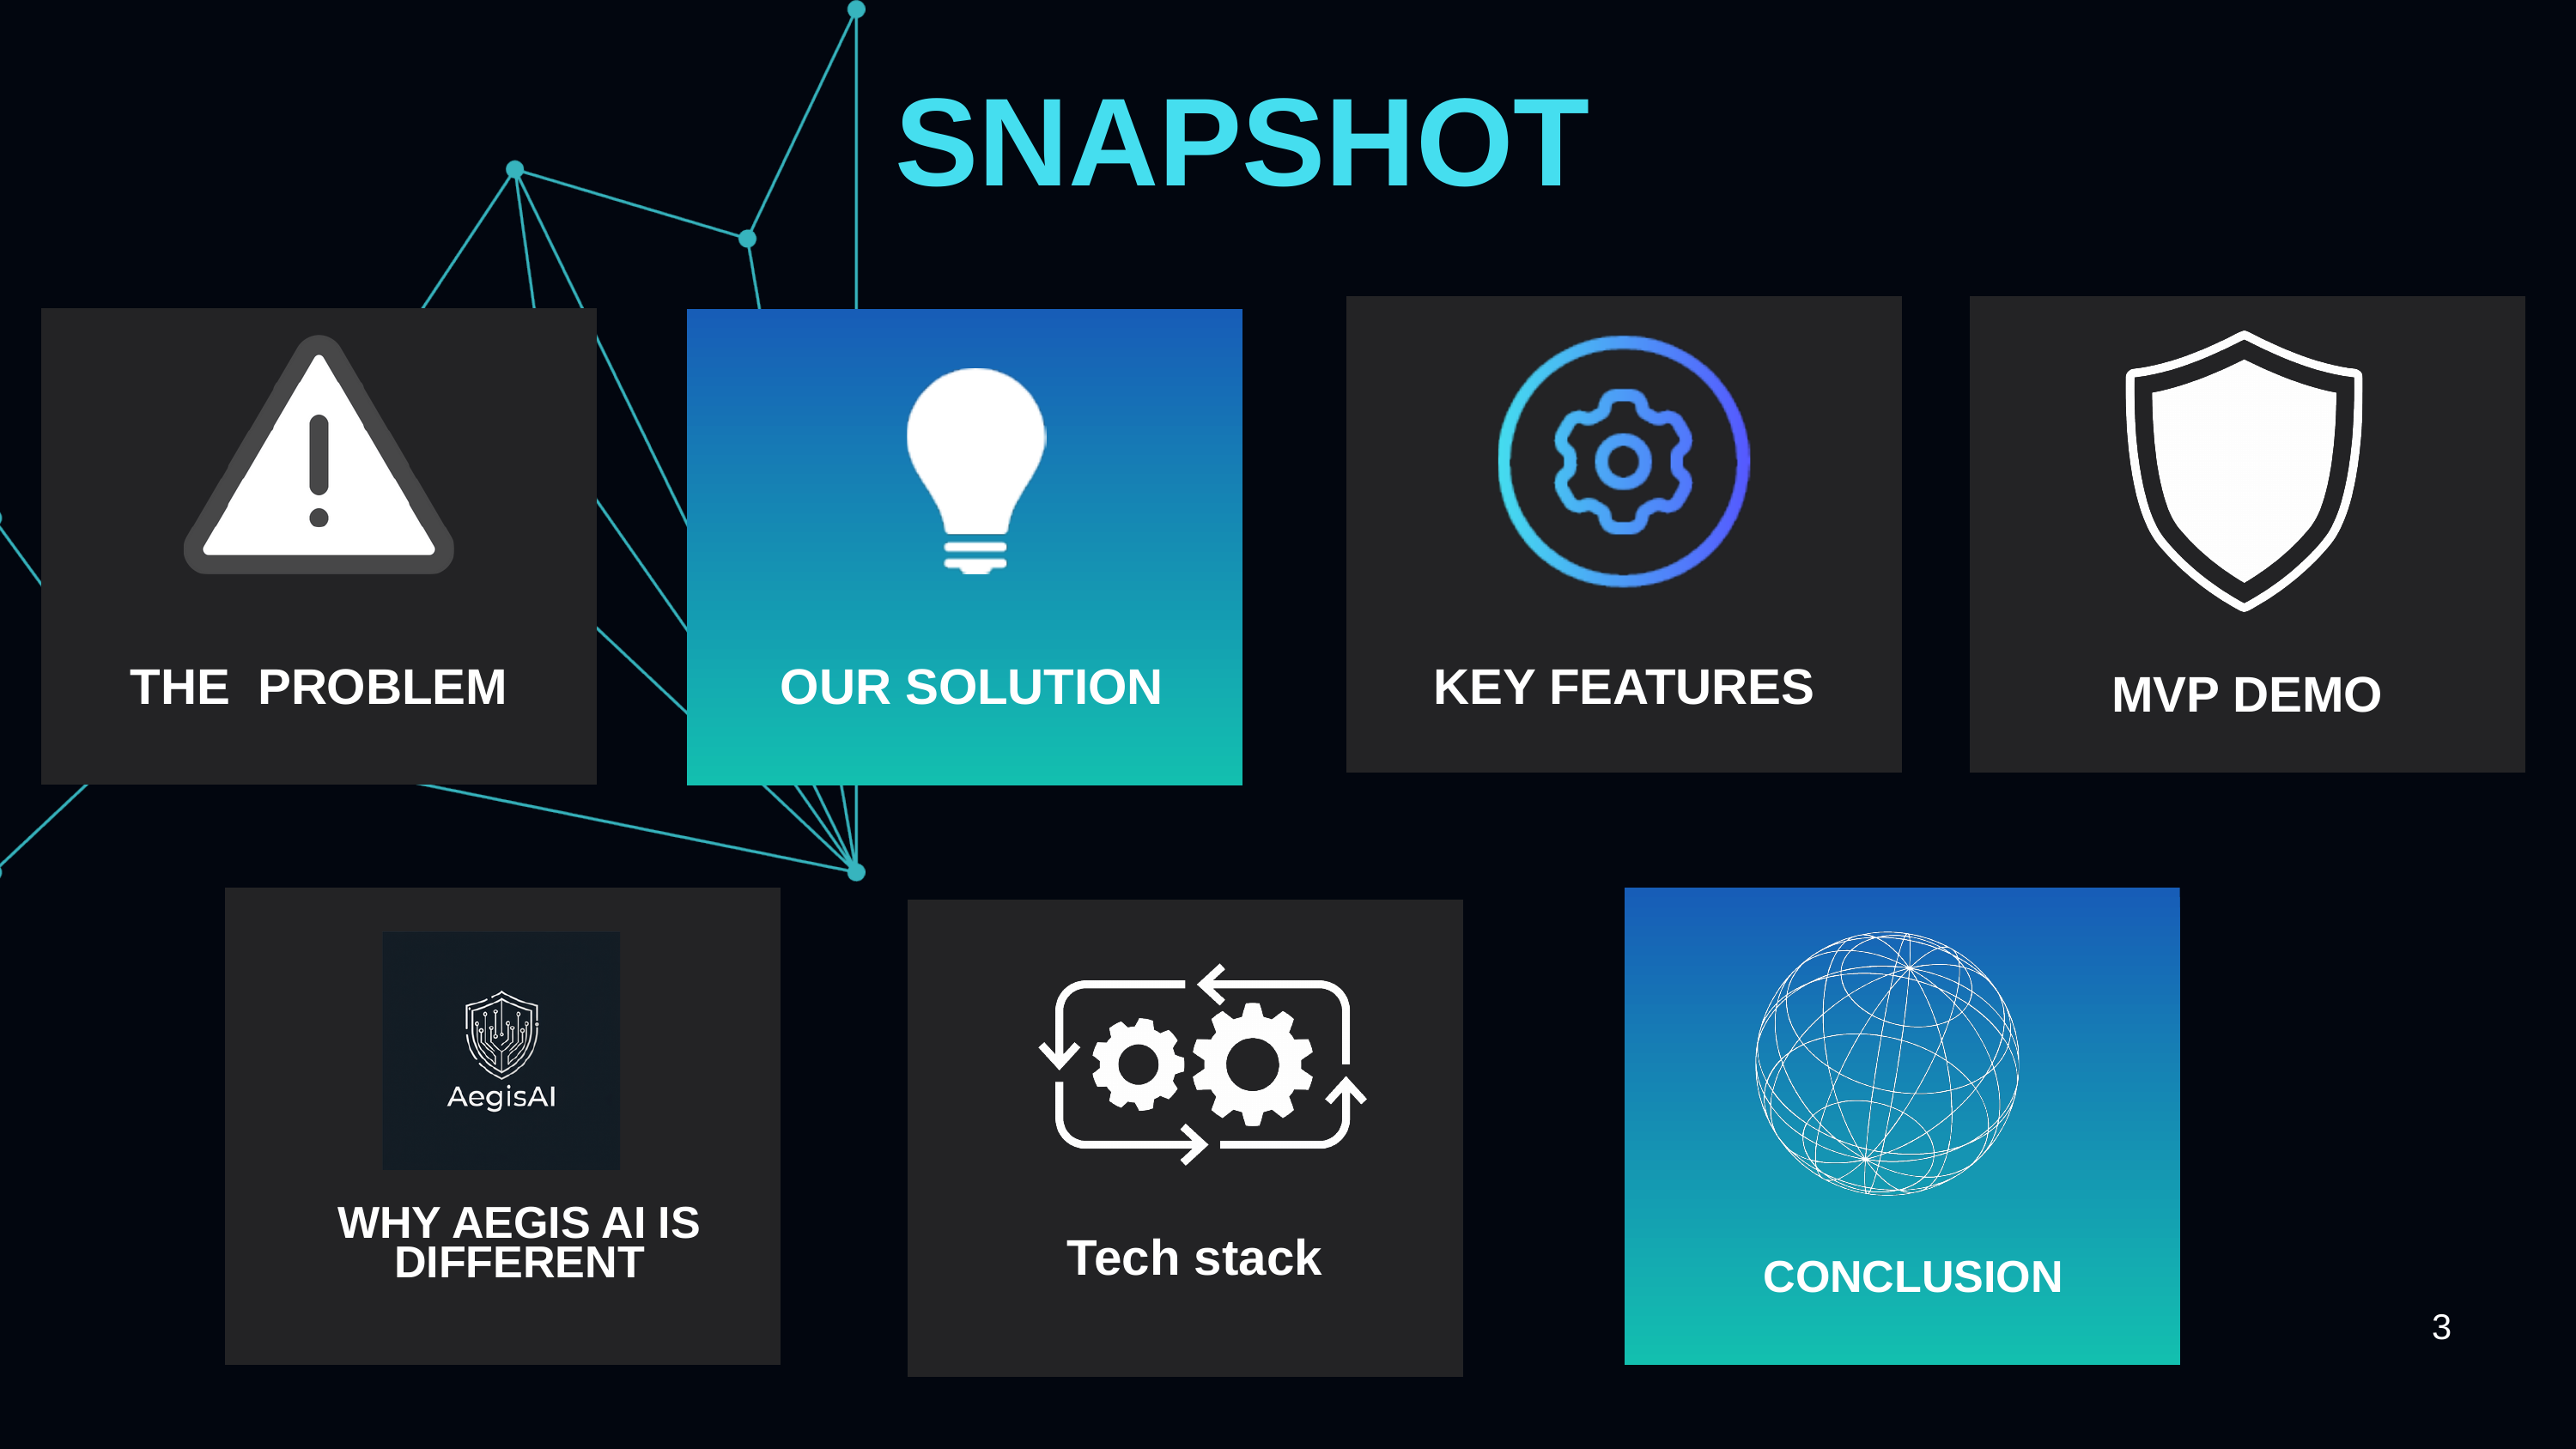

SNAPSHOT

THE  PROBLEM
OUR SOLUTION
KEY FEATURES
MVP DEMO

Real-Time
WHY AEGIS AI IS DIFFERENT
Tech stack
CONCLUSION
3